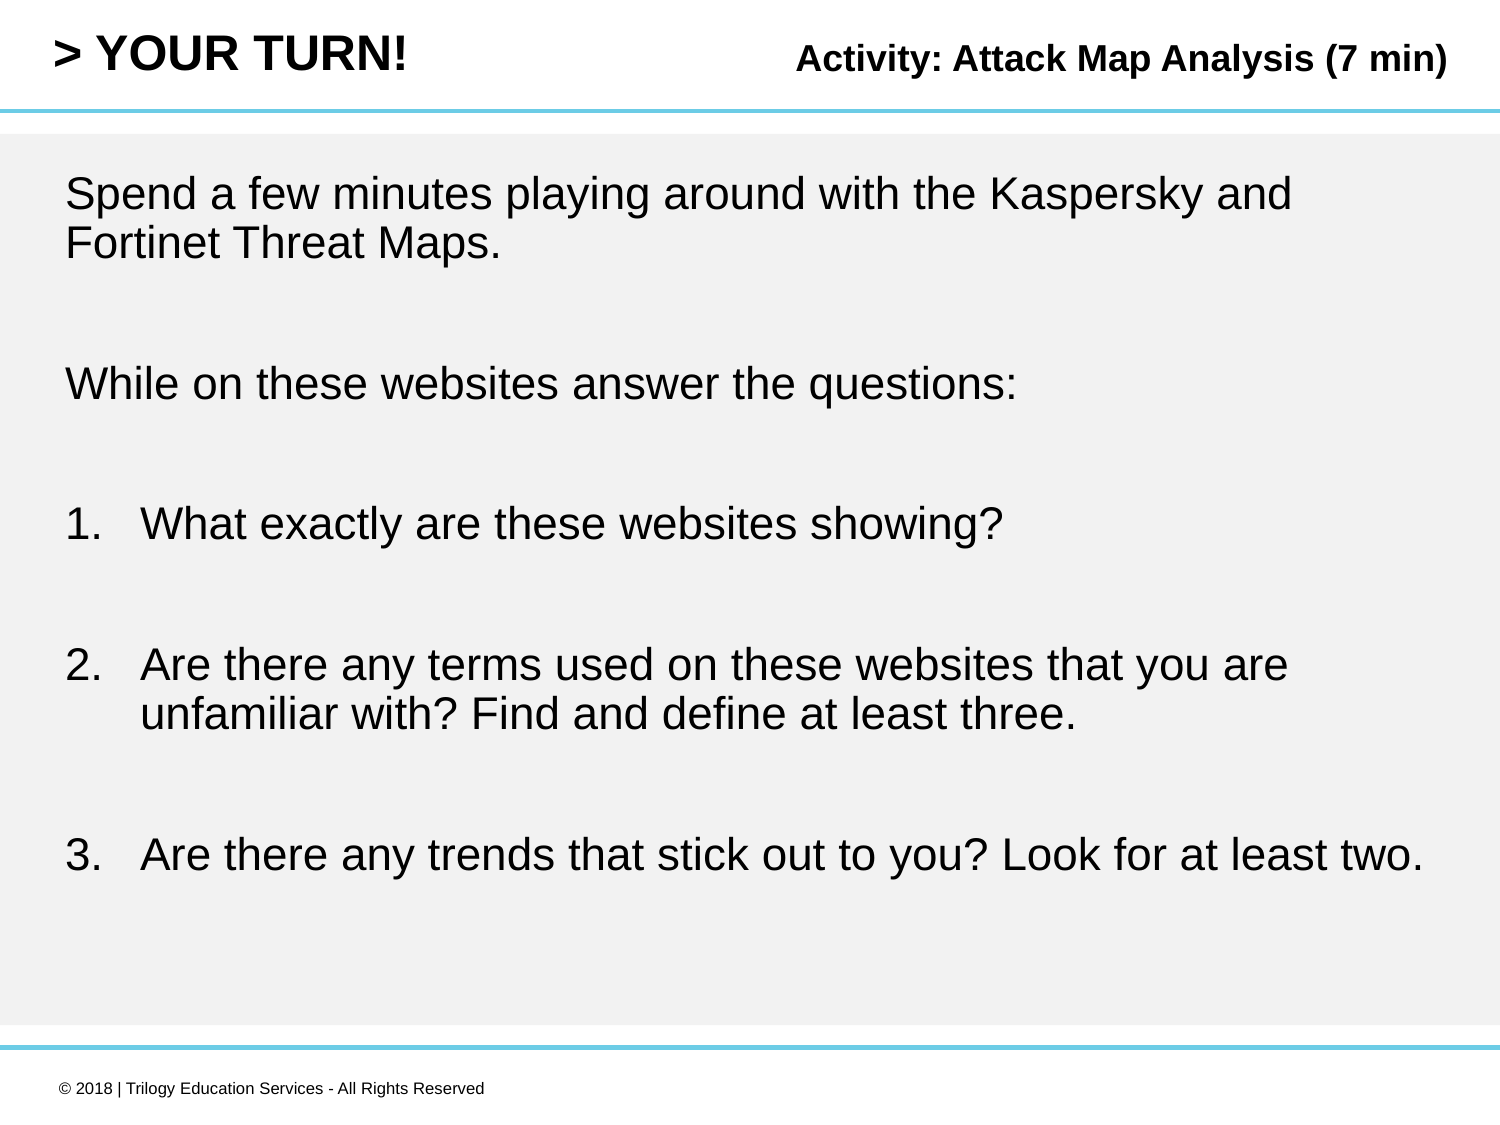

Activity: Attack Map Analysis (7 min)
Spend a few minutes playing around with the Kaspersky and Fortinet Threat Maps.

While on these websites answer the questions:

What exactly are these websites showing?

Are there any terms used on these websites that you are unfamiliar with? Find and define at least three.

Are there any trends that stick out to you? Look for at least two.